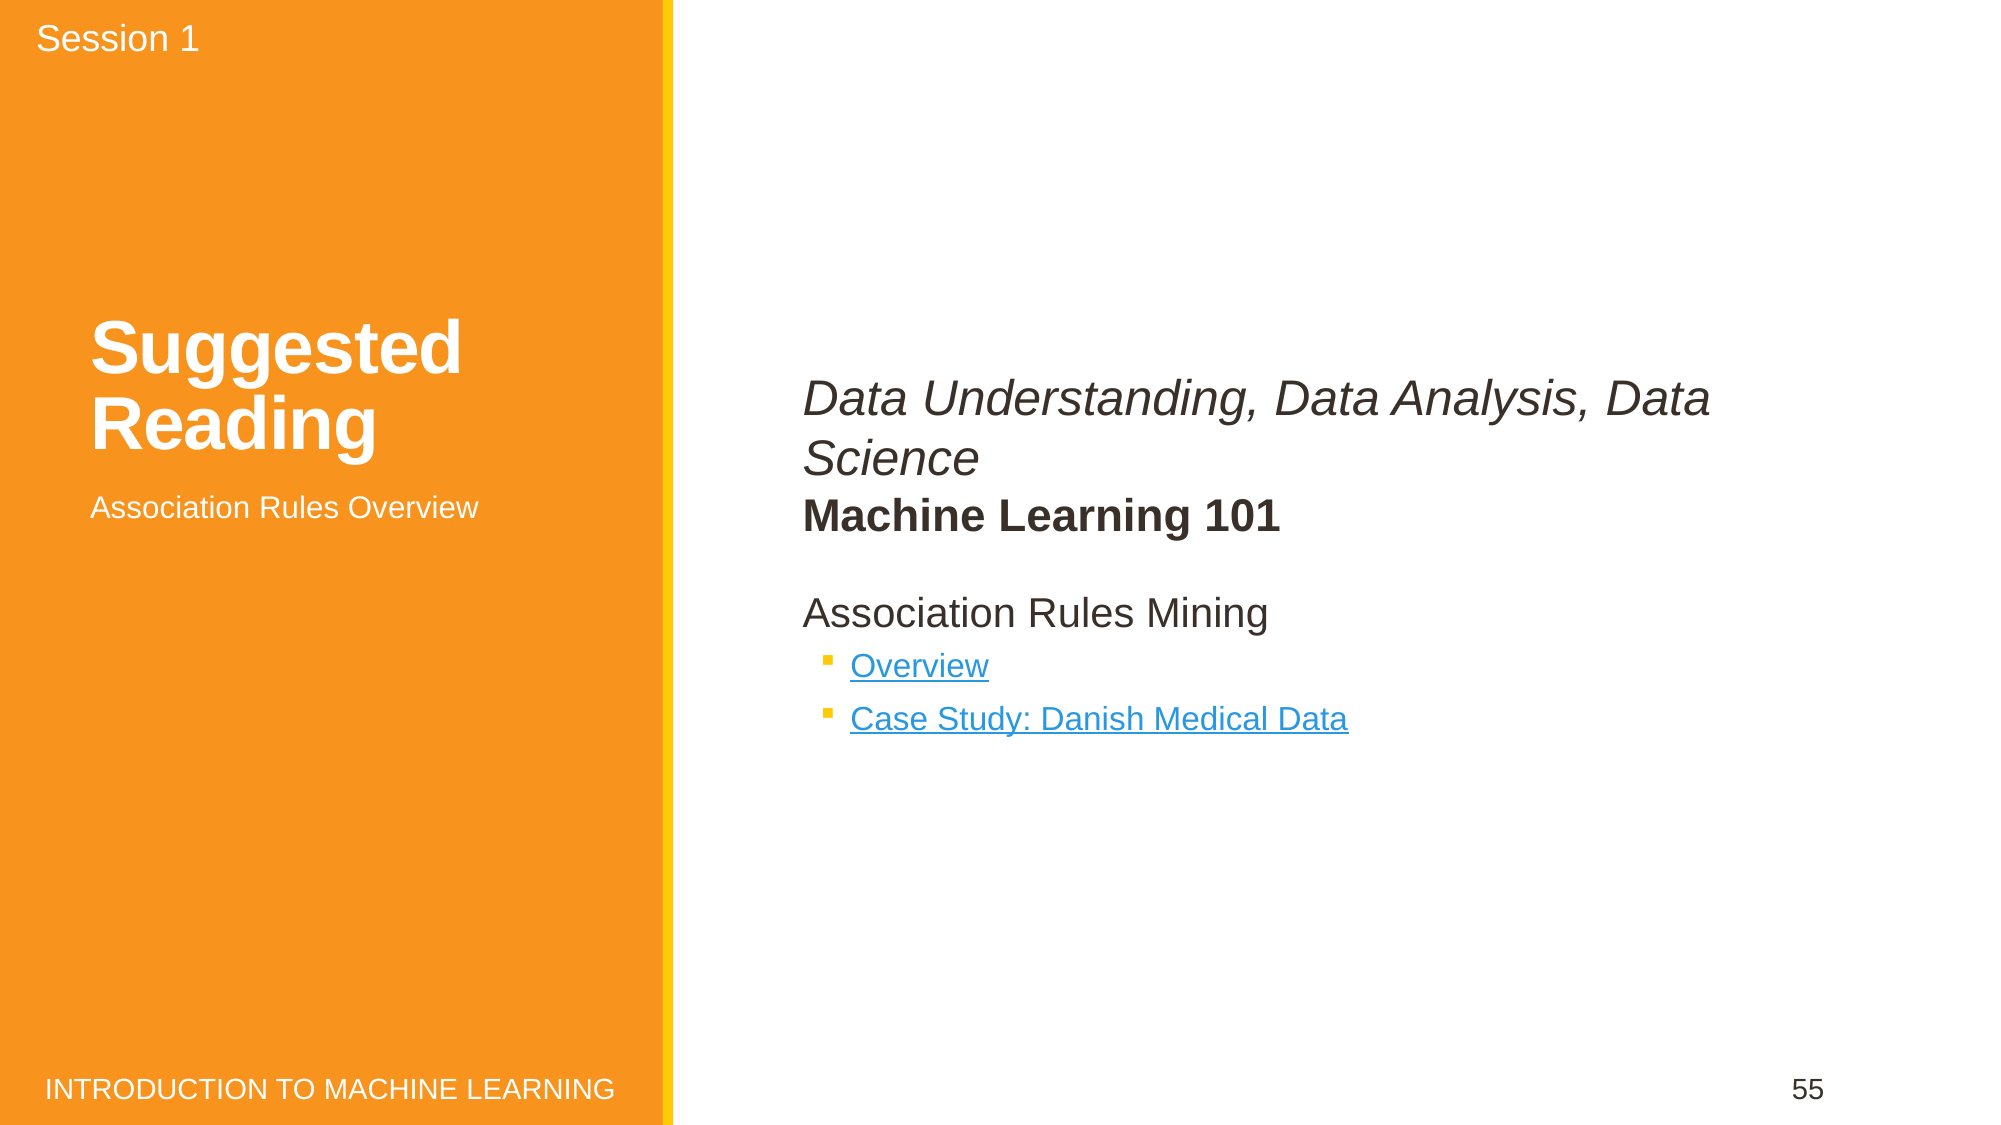

Session 1

# Suggested Reading
Data Understanding, Data Analysis, Data Science
Machine Learning 101
Association Rules Mining
Overview
Case Study: Danish Medical Data

Association Rules Overview
INTRODUCTION TO MACHINE LEARNING
55